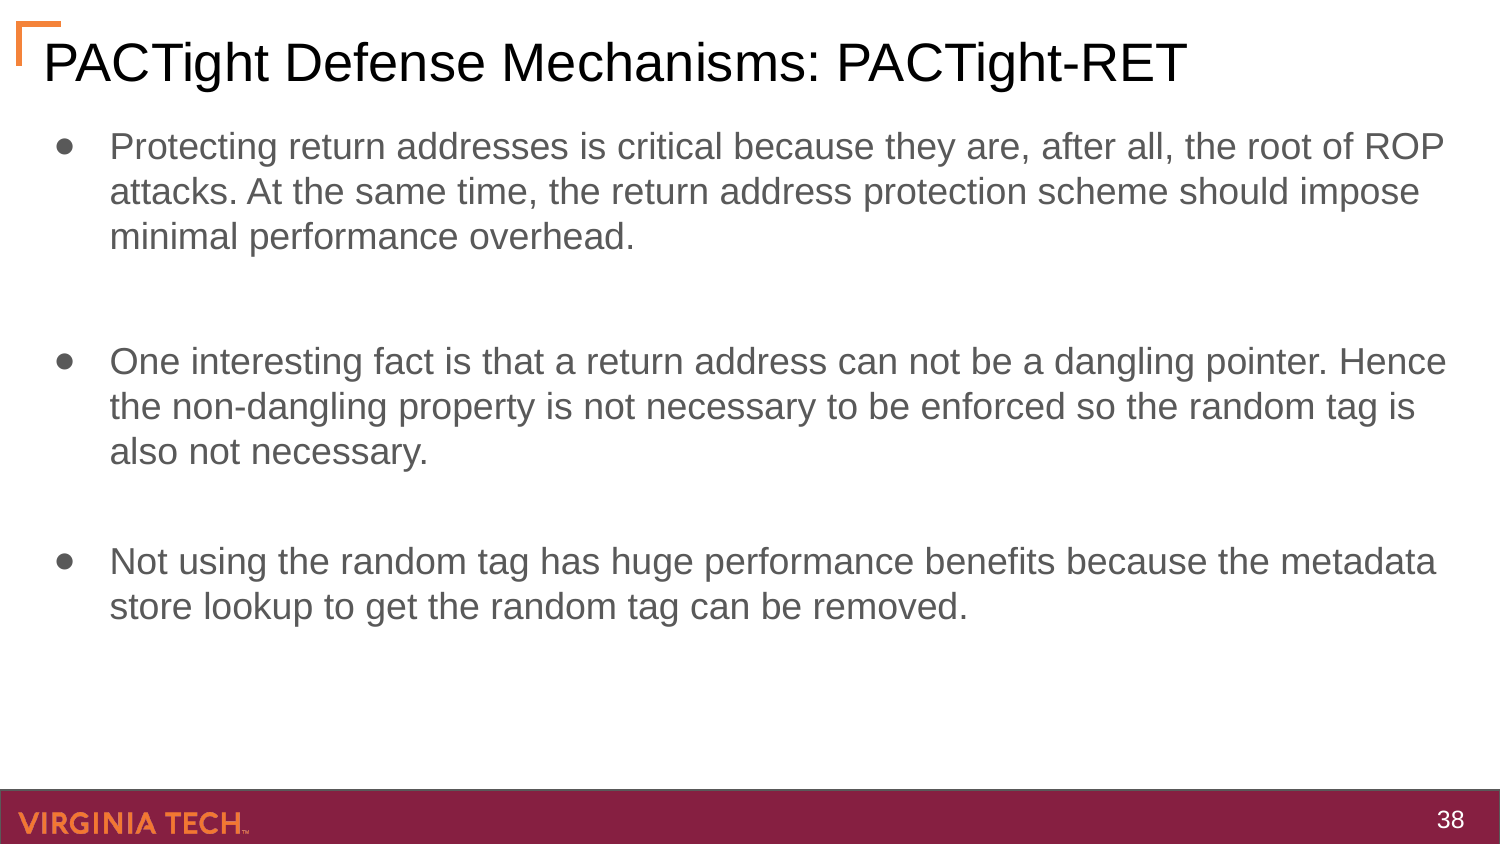

# PACTight Defense Mechanisms: PACTight-RET
Protecting return addresses is critical because they are, after all, the root of ROP attacks. At the same time, the return address protection scheme should impose minimal performance overhead.

One interesting fact is that a return address can not be a dangling pointer. Hence the non-dangling property is not necessary to be enforced so the random tag is also not necessary.

Not using the random tag has huge performance benefits because the metadata store lookup to get the random tag can be removed.

38